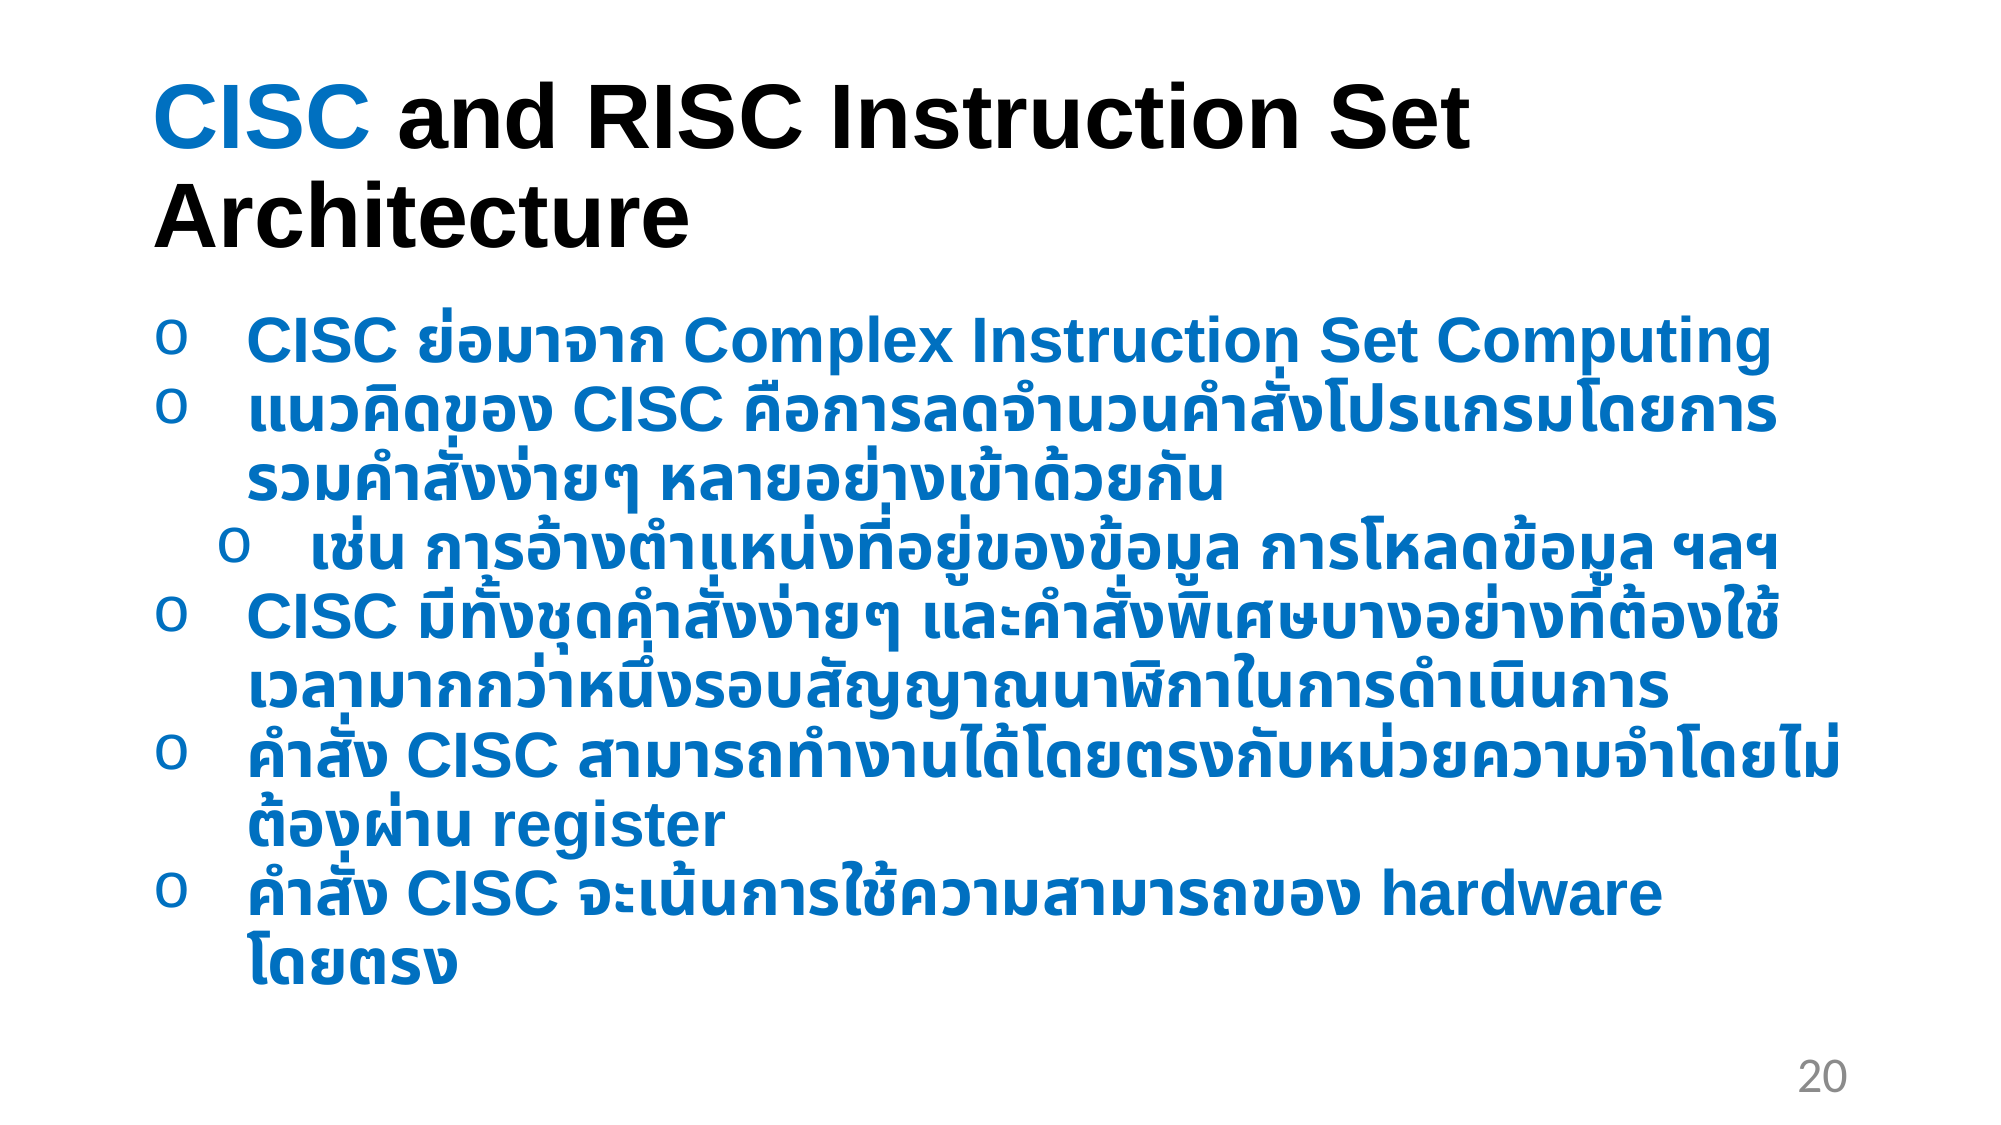

# CISC and RISC Instruction Set Architecture
CISC ย่อมาจาก Complex Instruction Set Computing
แนวคิดของ CISC คือการลดจำนวนคำสั่งโปรแกรมโดยการรวมคำสั่งง่ายๆ หลายอย่างเข้าด้วยกัน
เช่น การอ้างตำแหน่งที่อยู่ของข้อมูล การโหลดข้อมูล ฯลฯ
CISC มีทั้งชุดคำสั่งง่ายๆ และคำสั่งพิเศษบางอย่างที่ต้องใช้เวลามากกว่าหนึ่งรอบสัญญาณนาฬิกาในการดำเนินการ
คำสั่ง CISC สามารถทำงานได้โดยตรงกับหน่วยความจำโดยไม่ต้องผ่าน register
คำสั่ง CISC จะเน้นการใช้ความสามารถของ hardware โดยตรง

20